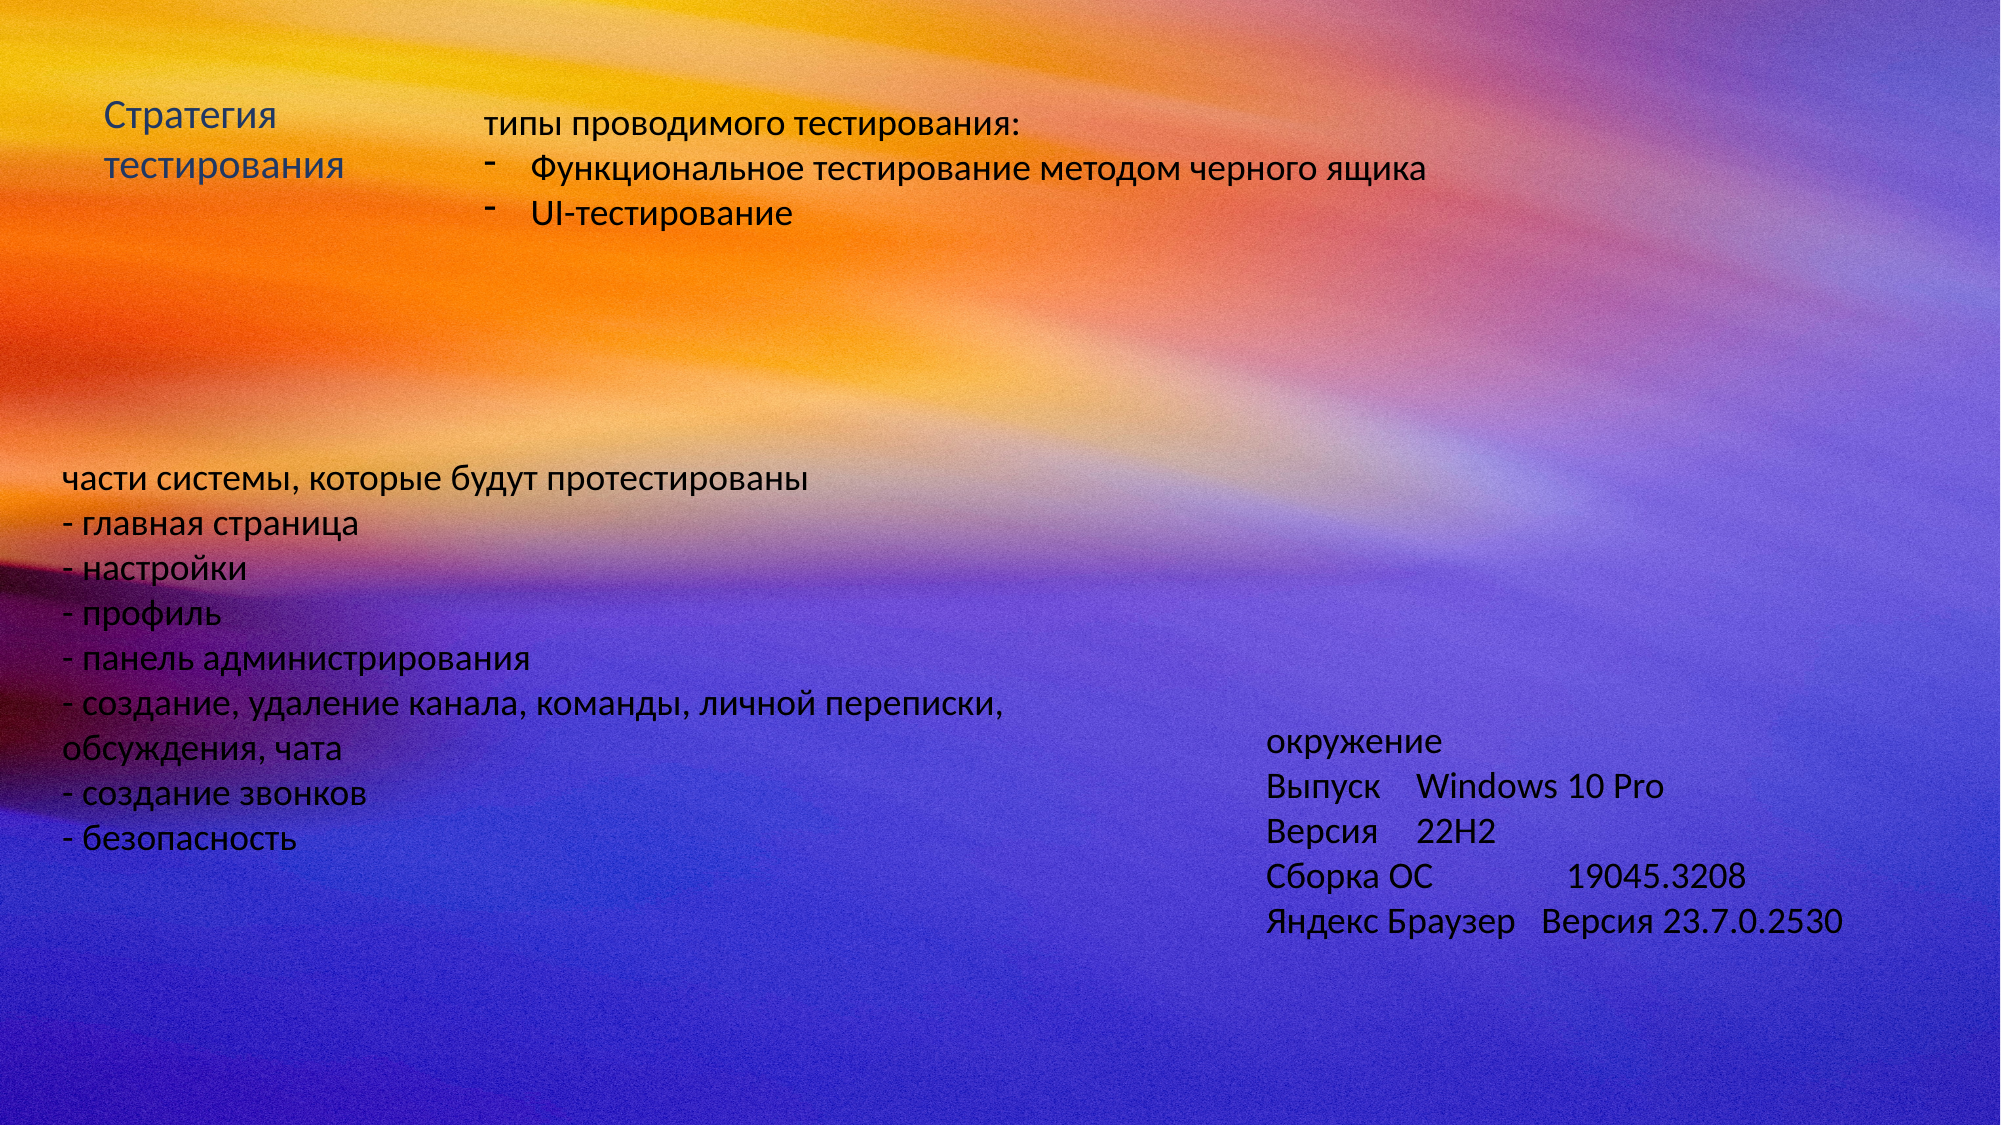

Стратегия тестирования
типы проводимого тестирования:
Функциональное тестирование методом черного ящика
UI-тестирование

части системы, которые будут протестированы
- главная страница
- настройки
- профиль
- панель администрирования
- создание, удаление канала, команды, личной переписки, обсуждения, чата
- создание звонков
- безопасность

окружение
Выпуск	Windows 10 Pro
Версия	22H2
Сборка ОС	19045.3208
Яндекс Браузер   Версия 23.7.0.2530